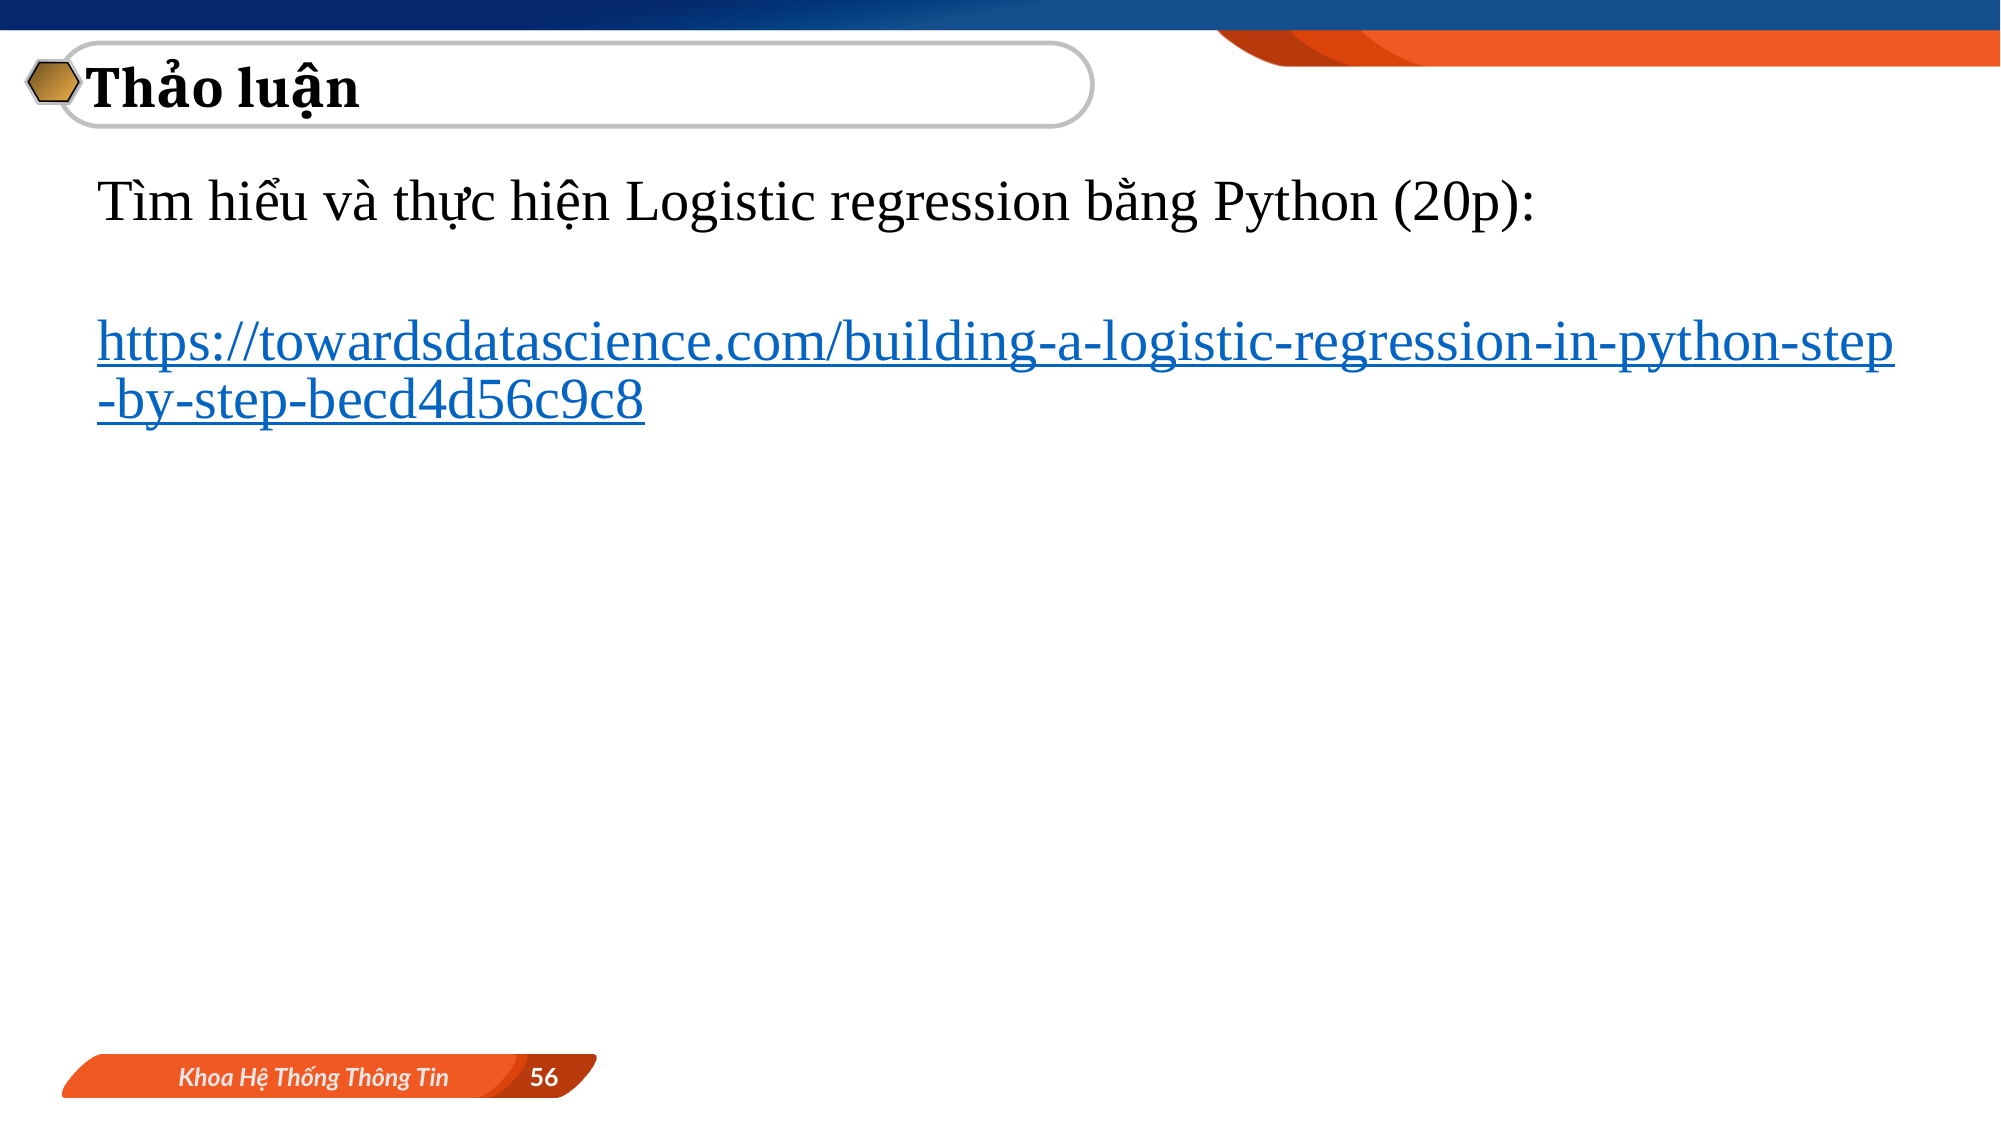

Thảo luận

Tìm hiểu và thực hiện Logistic regression bằng Python (20p):

https://towardsdatascience.com/building-a-logistic-regression-in-python-step-by-step-becd4d56c9c8

56
Khoa Hệ Thống Thông Tin